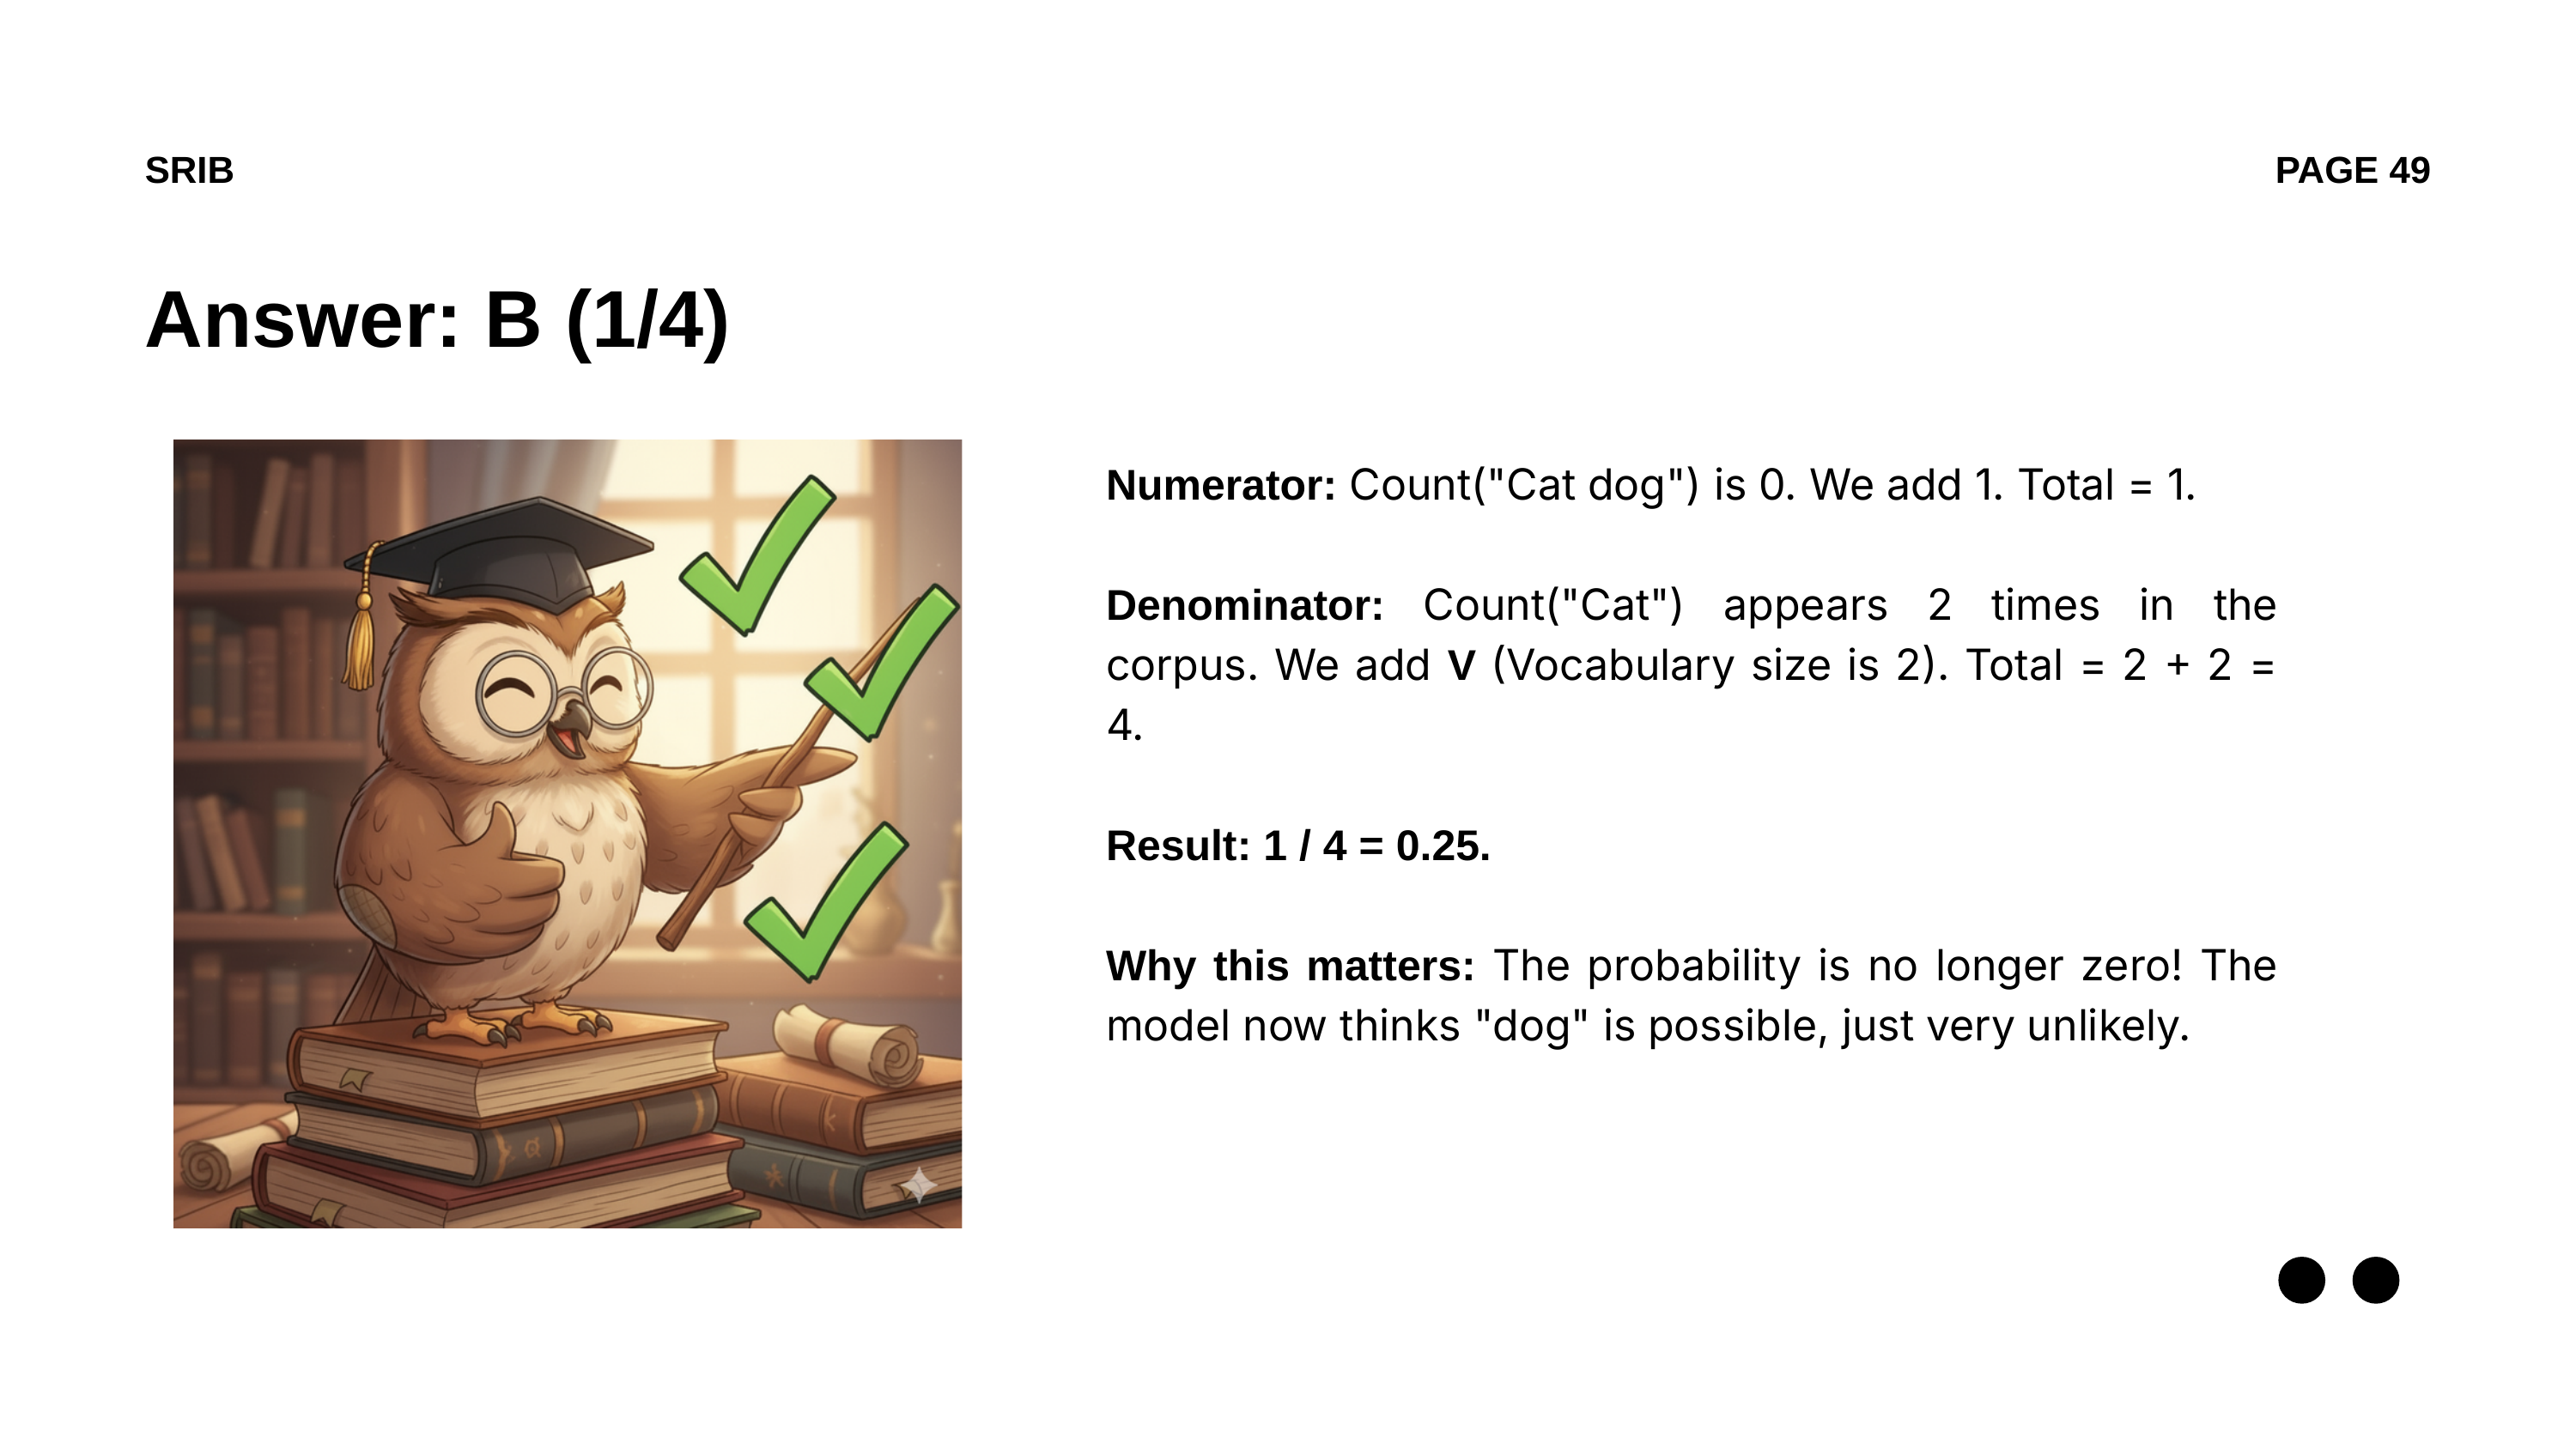

SRIB
PAGE 49
Answer: B (1/4)

Numerator: Count("Cat dog") is 0. We add 1. Total = 1.

Denominator: Count("Cat") appears 2 times in the corpus. We add V (Vocabulary size is 2). Total = 2 + 2 = 4.

Result: 1 / 4 = 0.25.

Why this matters: The probability is no longer zero! The model now thinks "dog" is possible, just very unlikely.